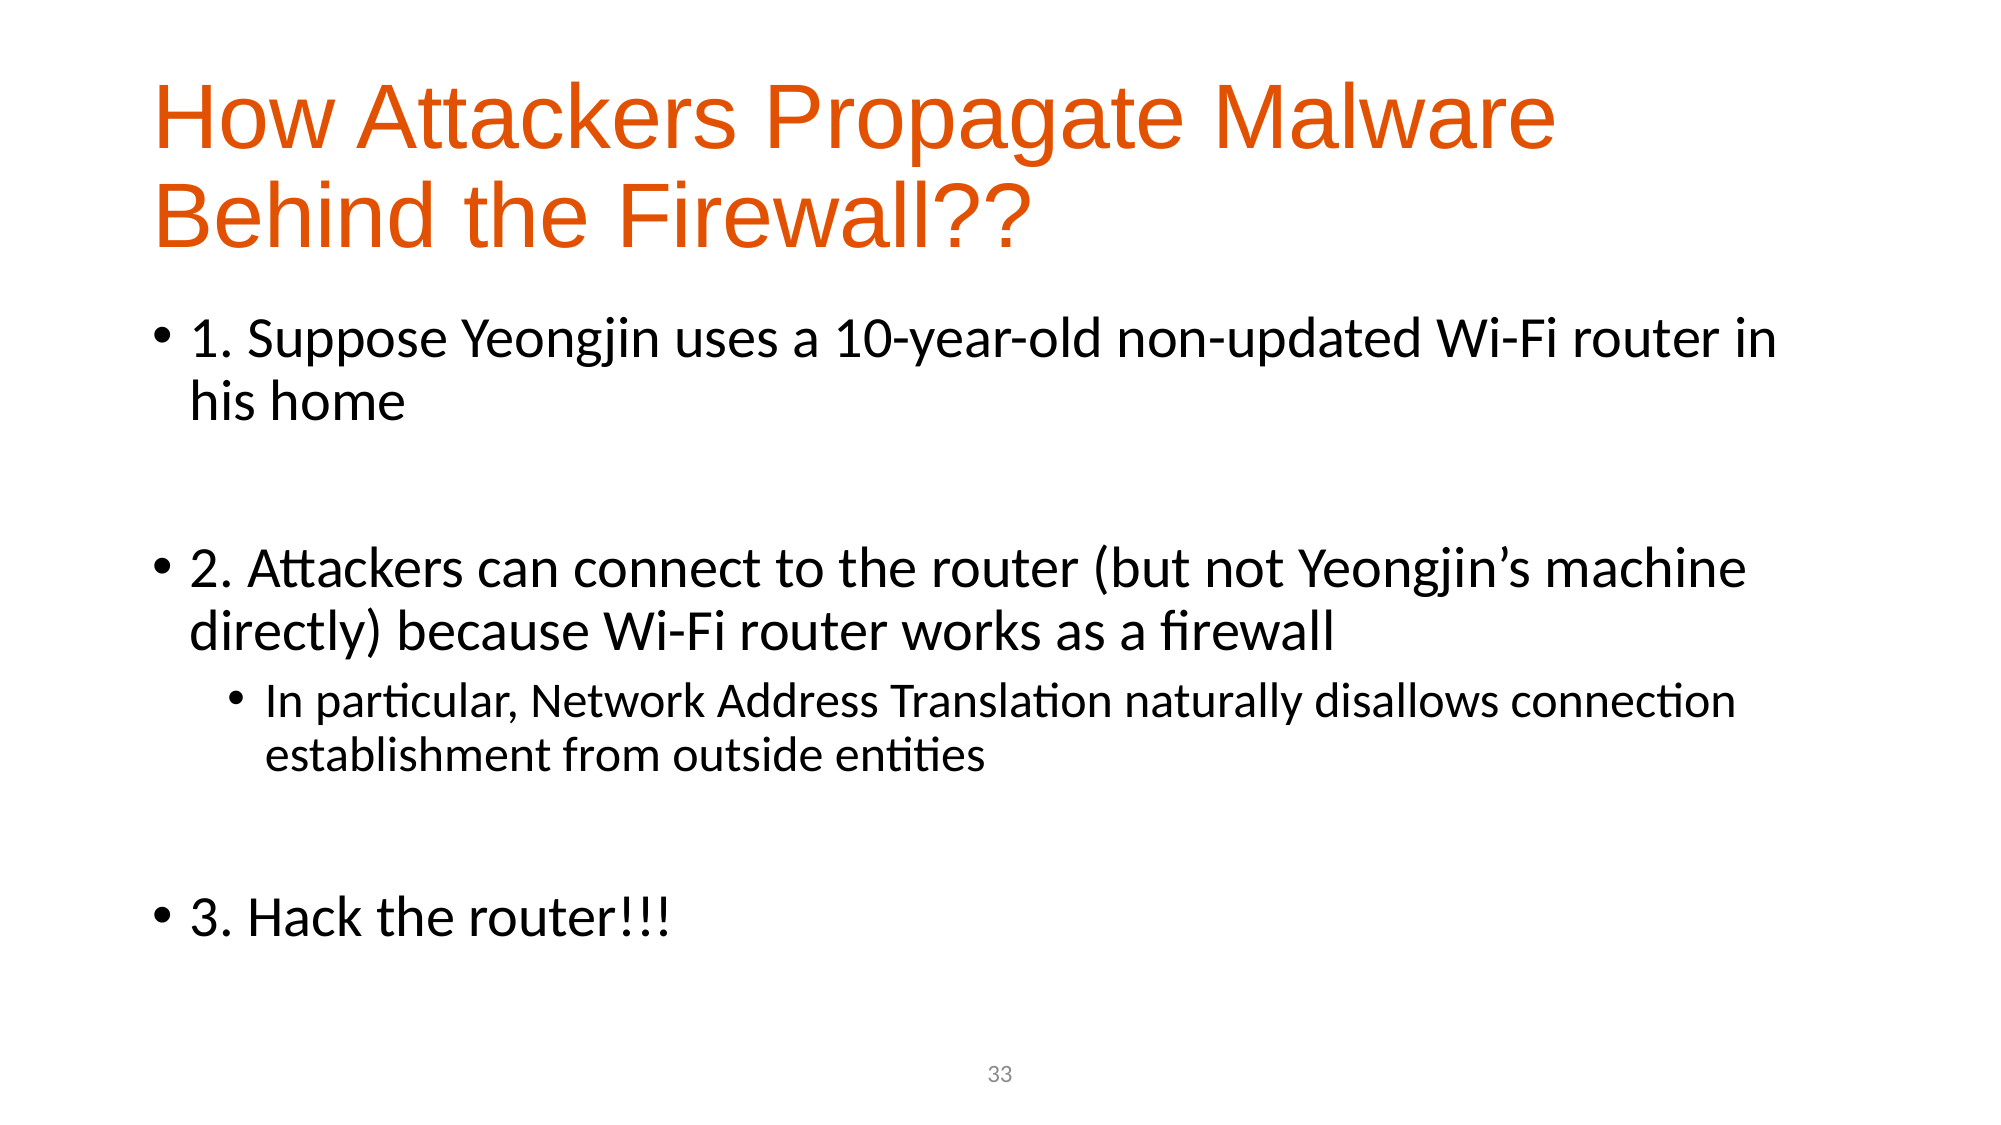

# How Attackers Propagate Malware Behind the Firewall??
1. Suppose Yeongjin uses a 10-year-old non-updated Wi-Fi router in his home

2. Attackers can connect to the router (but not Yeongjin’s machine directly) because Wi-Fi router works as a firewall
In particular, Network Address Translation naturally disallows connection establishment from outside entities

3. Hack the router!!!
33